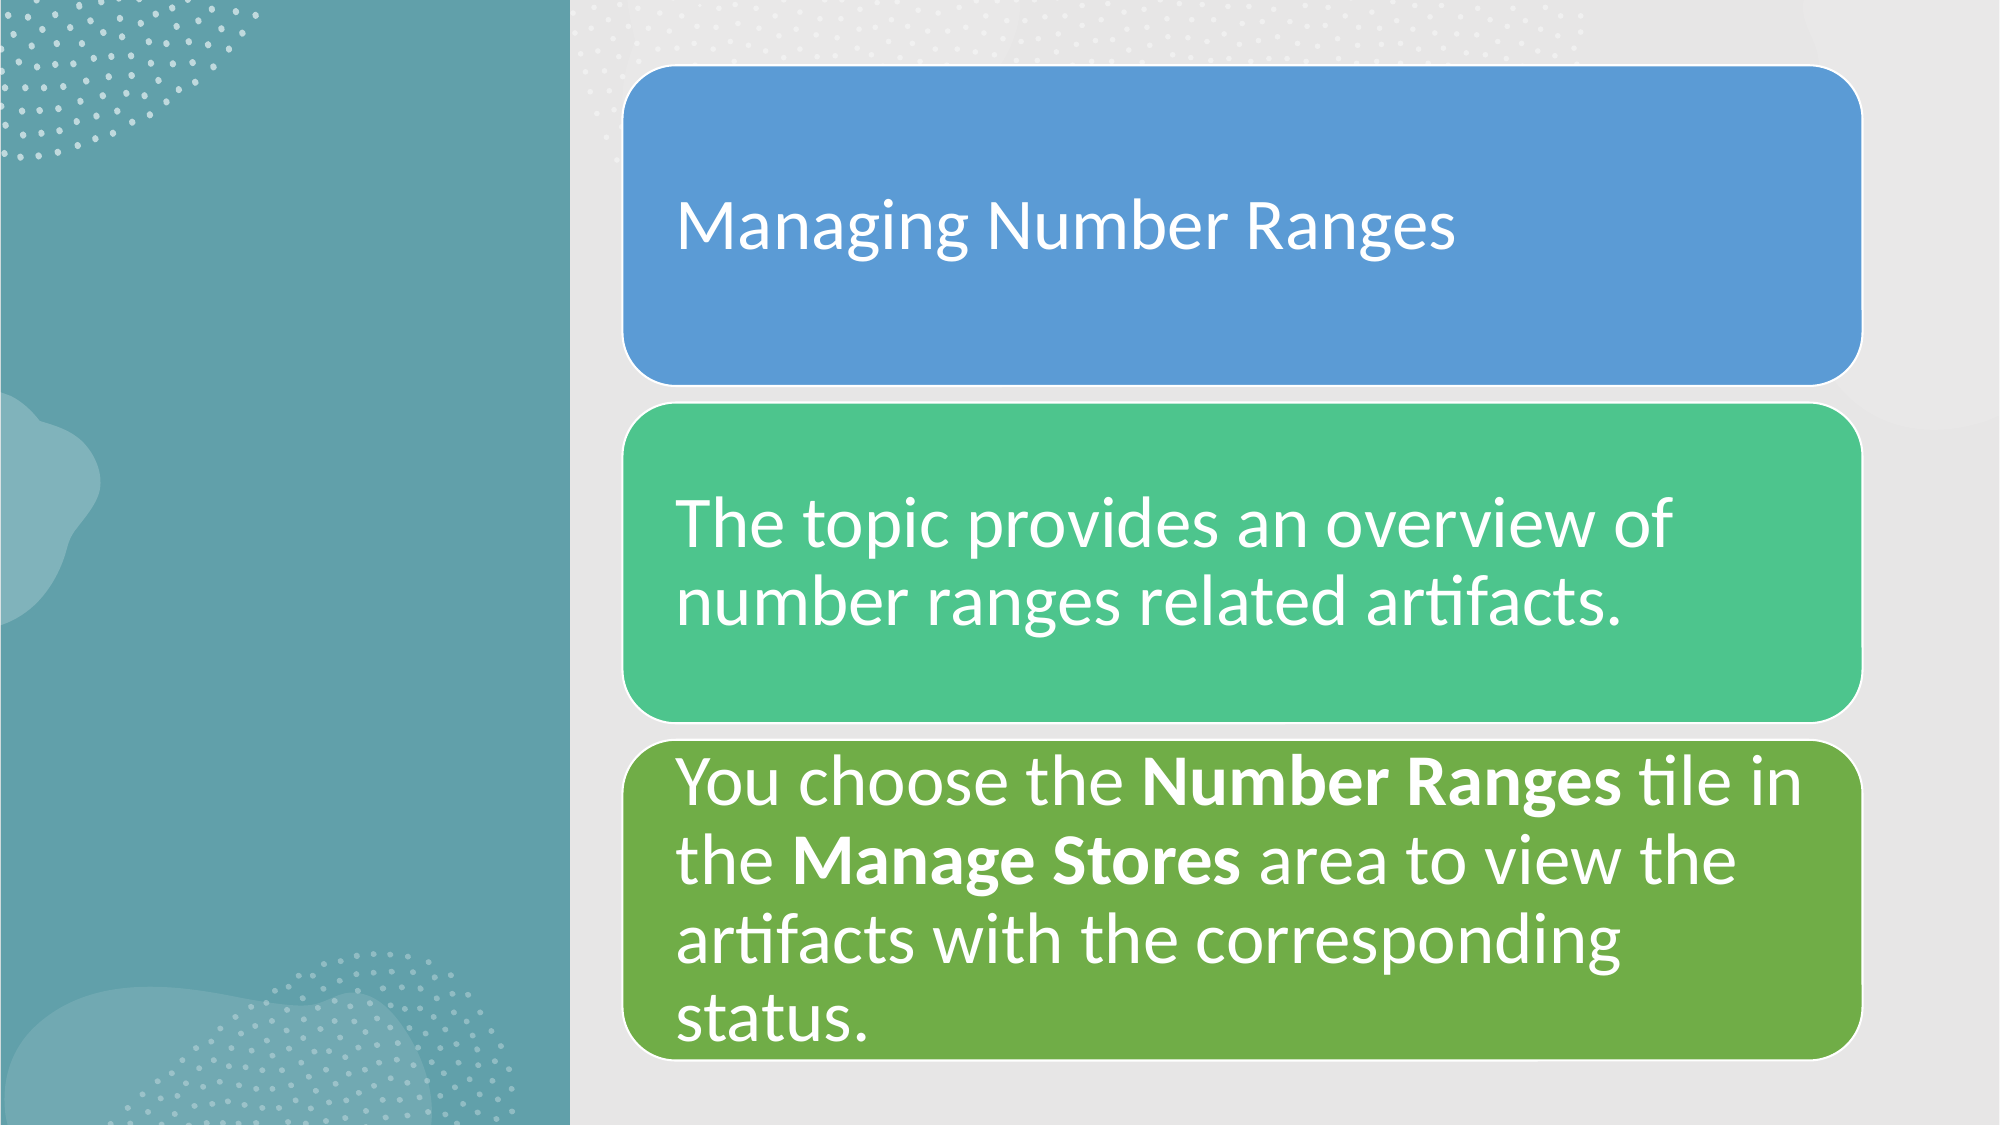

Managing Number Ranges
The topic provides an overview of number ranges related artifacts.
You choose the Number Ranges tile in the Manage Stores area to view the artifacts with the corresponding status.
#